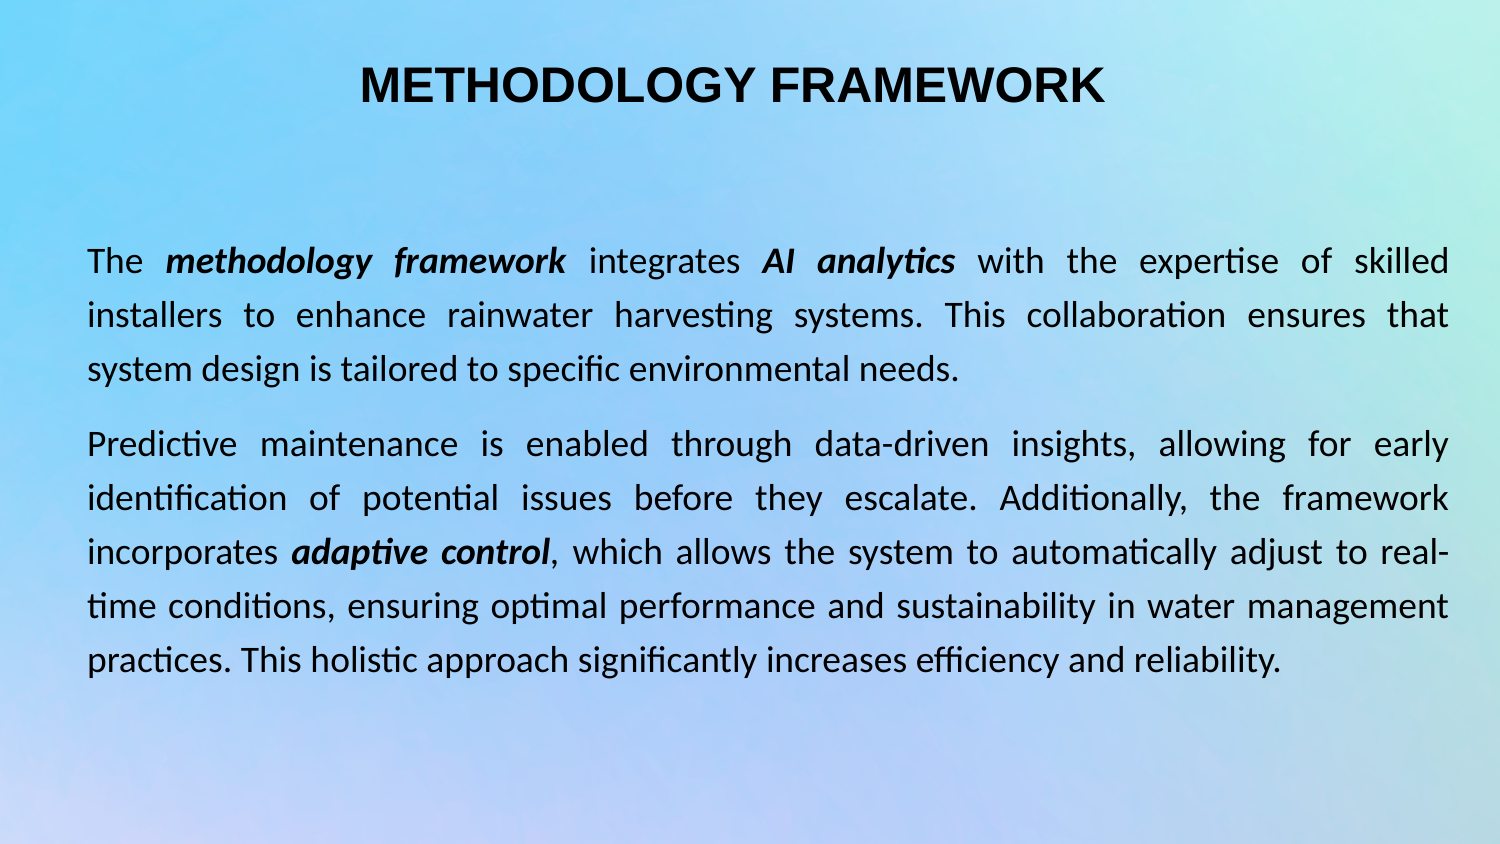

# METHODOLOGY FRAMEWORK
The methodology framework integrates AI analytics with the expertise of skilled installers to enhance rainwater harvesting systems. This collaboration ensures that system design is tailored to specific environmental needs.
Predictive maintenance is enabled through data-driven insights, allowing for early identification of potential issues before they escalate. Additionally, the framework incorporates adaptive control, which allows the system to automatically adjust to real-time conditions, ensuring optimal performance and sustainability in water management practices. This holistic approach significantly increases efficiency and reliability.